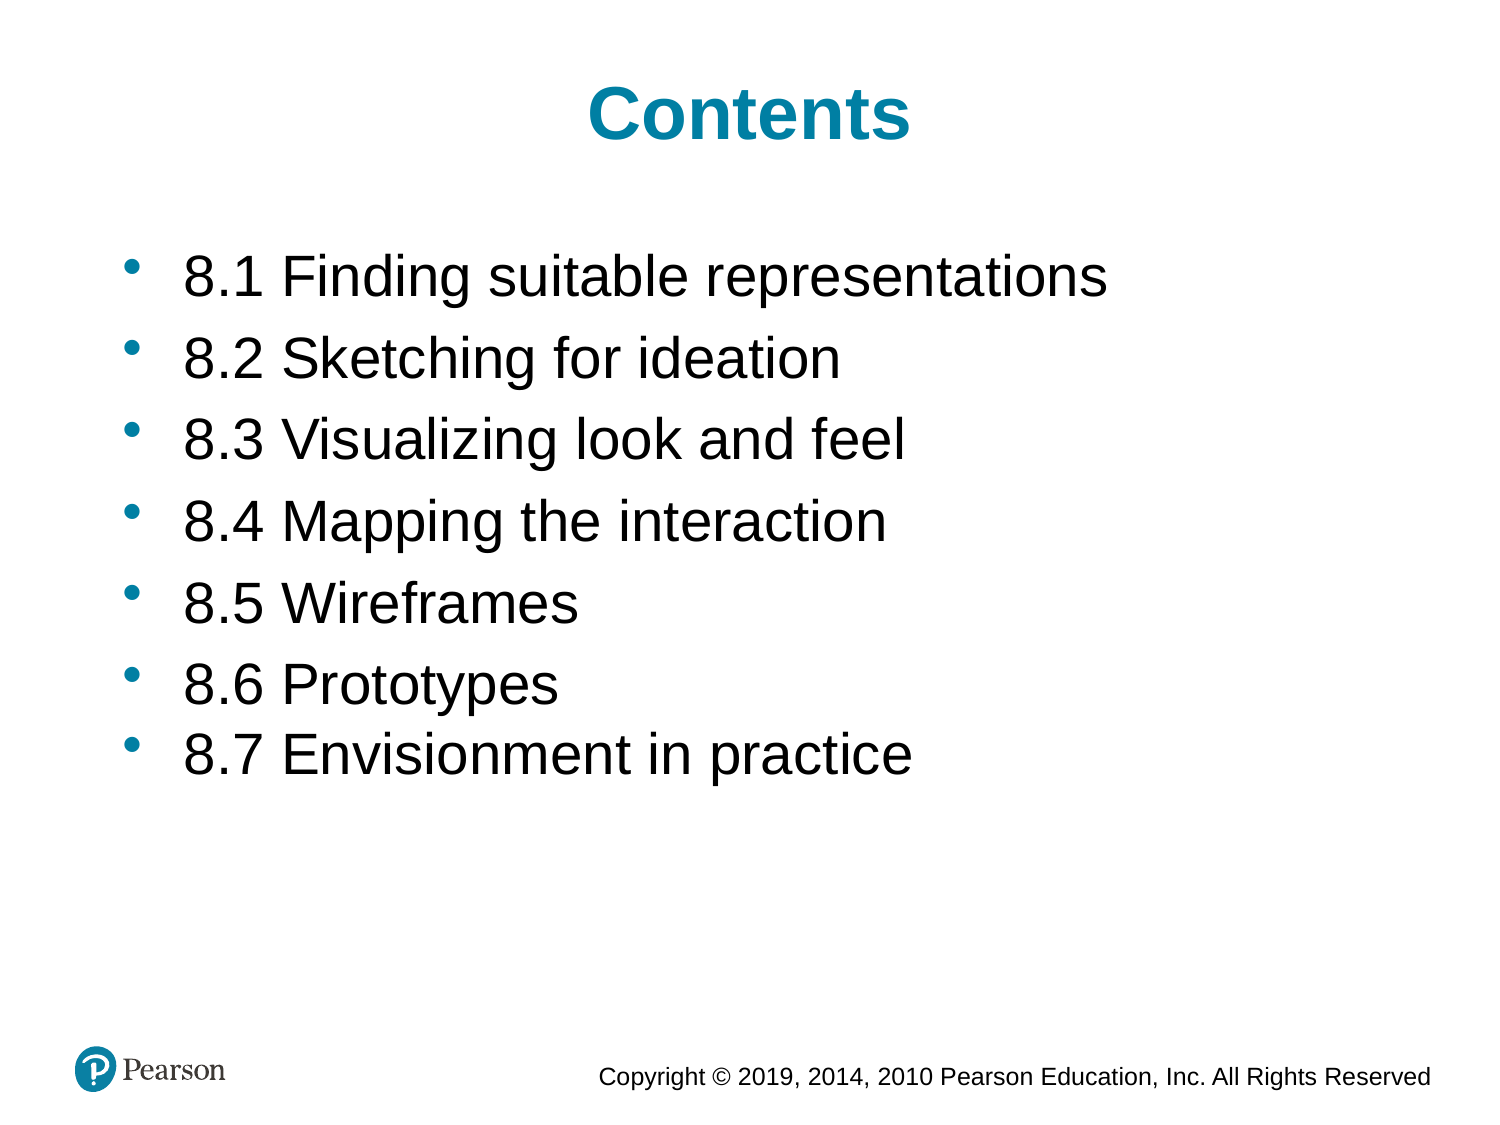

Contents
8.1 Finding suitable representations
8.2 Sketching for ideation
8.3 Visualizing look and feel
8.4 Mapping the interaction
8.5 Wireframes
8.6 Prototypes
8.7 Envisionment in practice